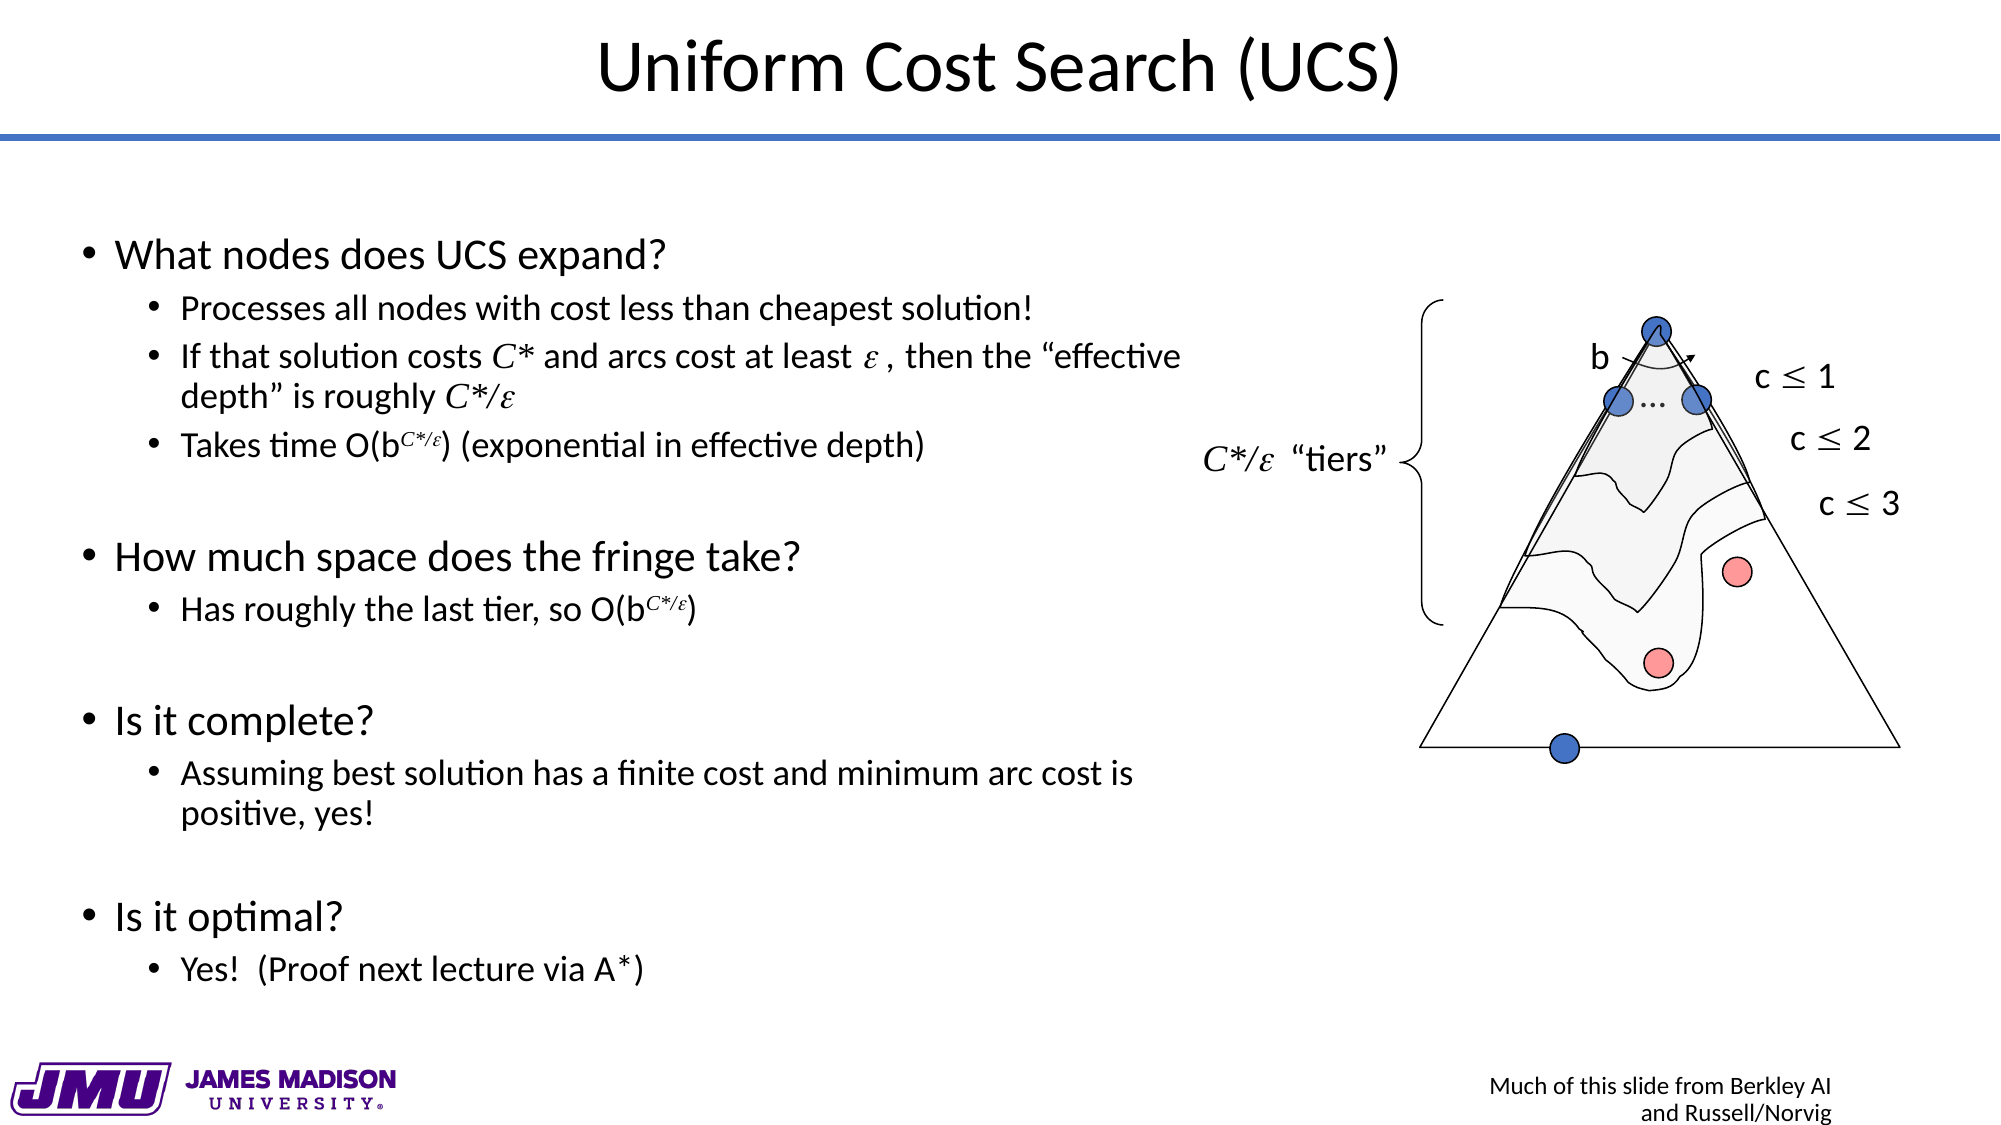

# Uniform Cost Search (UCS)
What nodes does UCS expand?
Processes all nodes with cost less than cheapest solution!
If that solution costs C* and arcs cost at least ε , then the “effective depth” is roughly C*/ε
Takes time O(bC*/ε) (exponential in effective depth)

How much space does the fringe take?
Has roughly the last tier, so O(bC*/ε)

Is it complete?
Assuming best solution has a finite cost and minimum arc cost is positive, yes!

Is it optimal?
Yes!  (Proof next lecture via A*)

b

c ≤ 1

…

c ≤ 2
C*/ε  “tiers”
c ≤ 3

Much of this slide from Berkley AI and Russell/Norvig